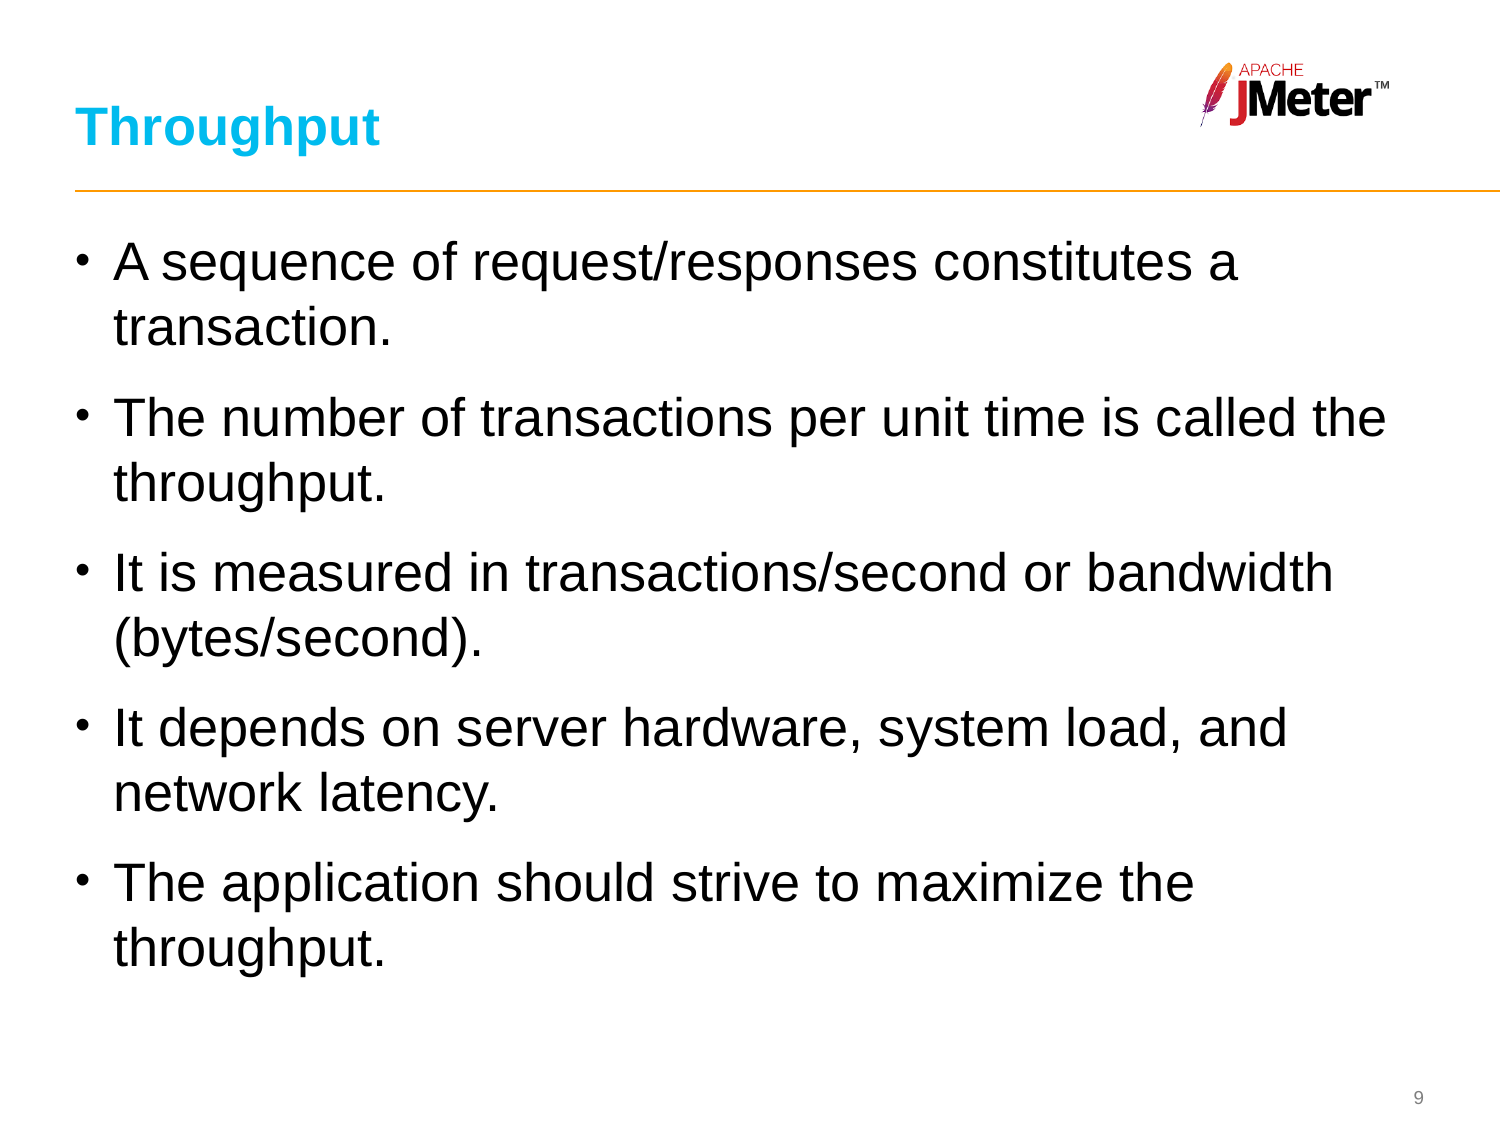

# Throughput
A sequence of request/responses constitutes a transaction.
The number of transactions per unit time is called the throughput.
It is measured in transactions/second or bandwidth (bytes/second).
It depends on server hardware, system load, and network latency.
The application should strive to maximize the throughput.